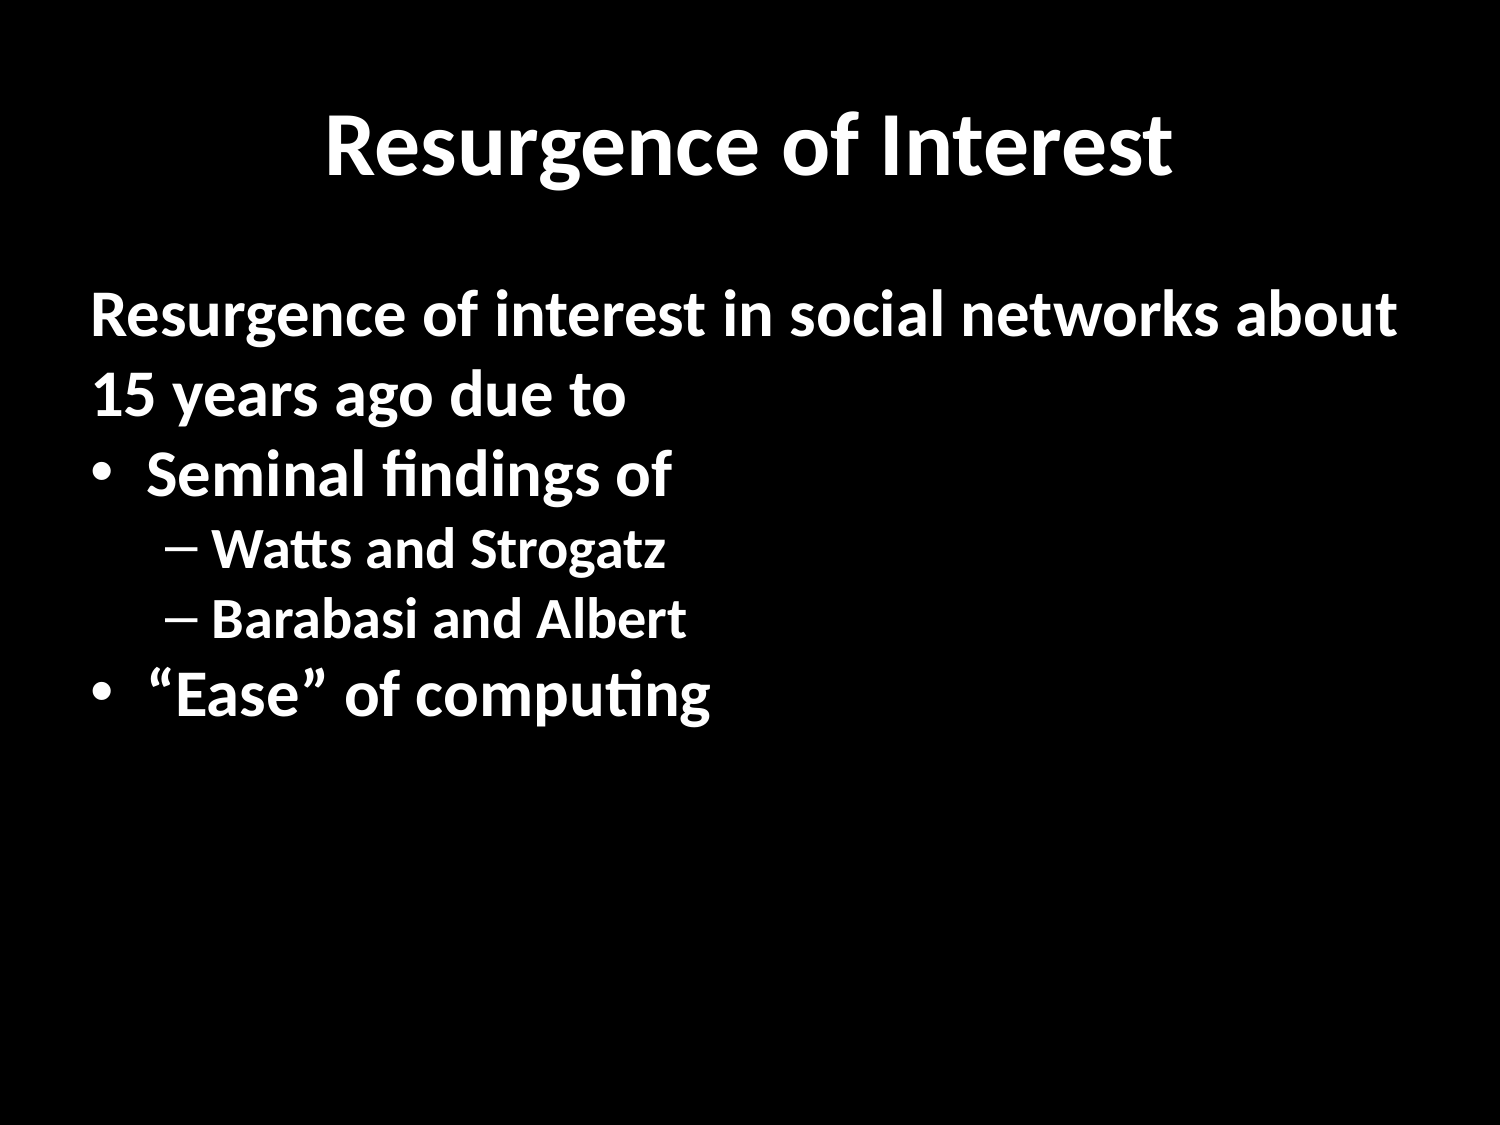

# Resurgence of Interest
Resurgence of interest in social networks about 15 years ago due to
Seminal findings of
Watts and Strogatz
Barabasi and Albert
“Ease” of computing